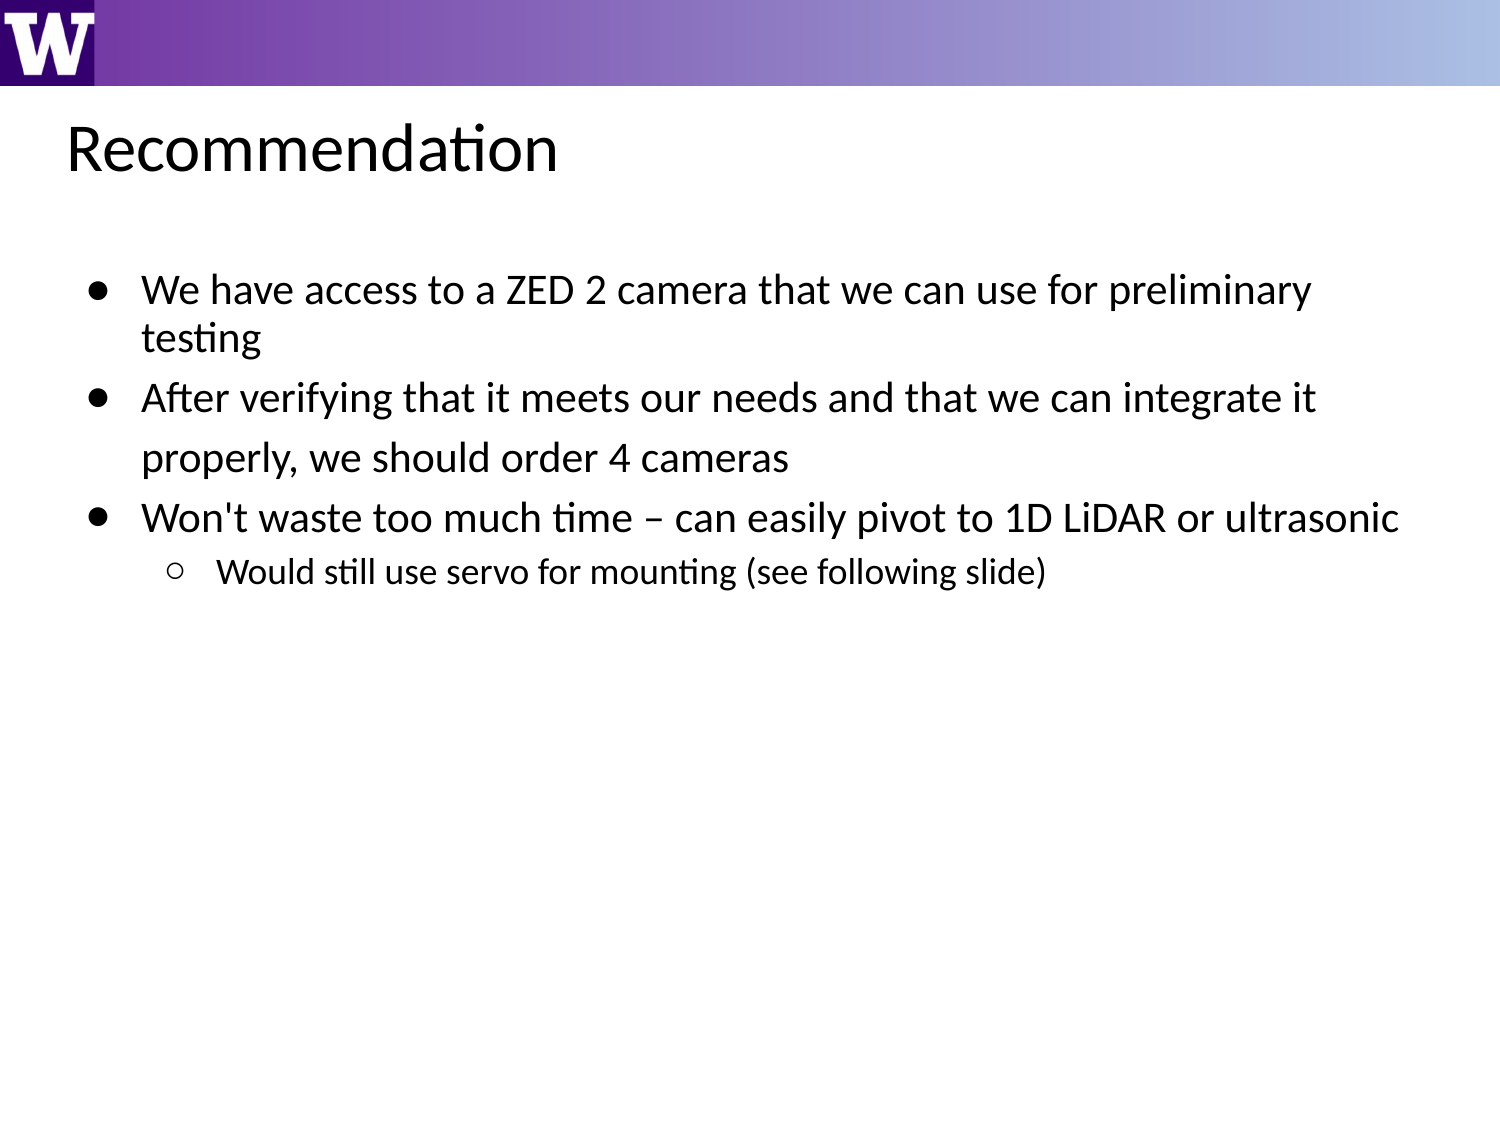

# Recommendation
We have access to a ZED 2 camera that we can use for preliminary testing
After verifying that it meets our needs and that we can integrate it properly, we should order 4 cameras
Won't waste too much time – can easily pivot to 1D LiDAR or ultrasonic
Would still use servo for mounting (see following slide)